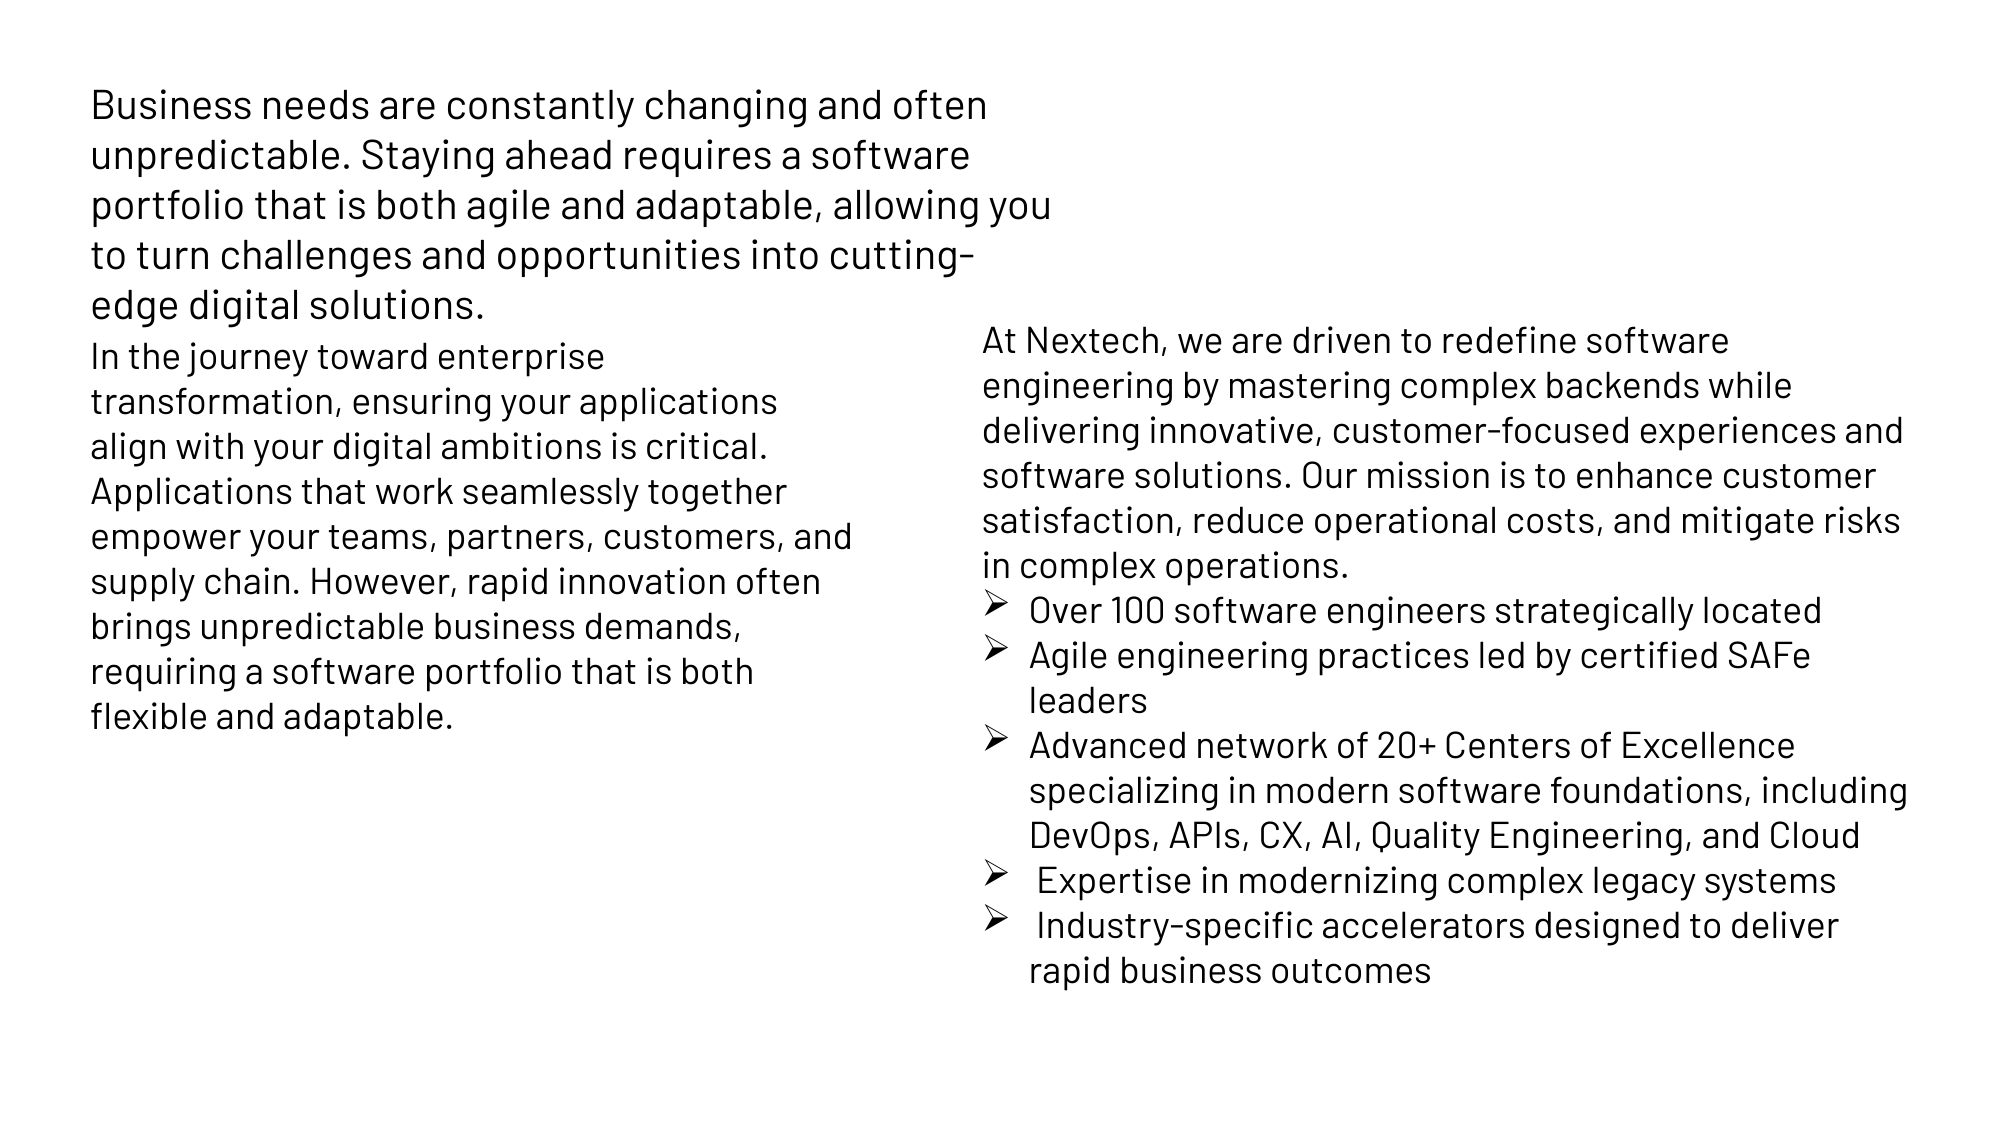

Business needs are constantly changing and often unpredictable. Staying ahead requires a software portfolio that is both agile and adaptable, allowing you to turn challenges and opportunities into cutting-edge digital solutions.
At Nextech, we are driven to redefine software engineering by mastering complex backends while delivering innovative, customer-focused experiences and software solutions. Our mission is to enhance customer satisfaction, reduce operational costs, and mitigate risks in complex operations.
Over 100 software engineers strategically located
Agile engineering practices led by certified SAFe leaders
Advanced network of 20+ Centers of Excellence specializing in modern software foundations, including DevOps, APIs, CX, AI, Quality Engineering, and Cloud
 Expertise in modernizing complex legacy systems
 Industry-specific accelerators designed to deliver rapid business outcomes
In the journey toward enterprise transformation, ensuring your applications align with your digital ambitions is critical. Applications that work seamlessly together empower your teams, partners, customers, and supply chain. However, rapid innovation often brings unpredictable business demands, requiring a software portfolio that is both flexible and adaptable.